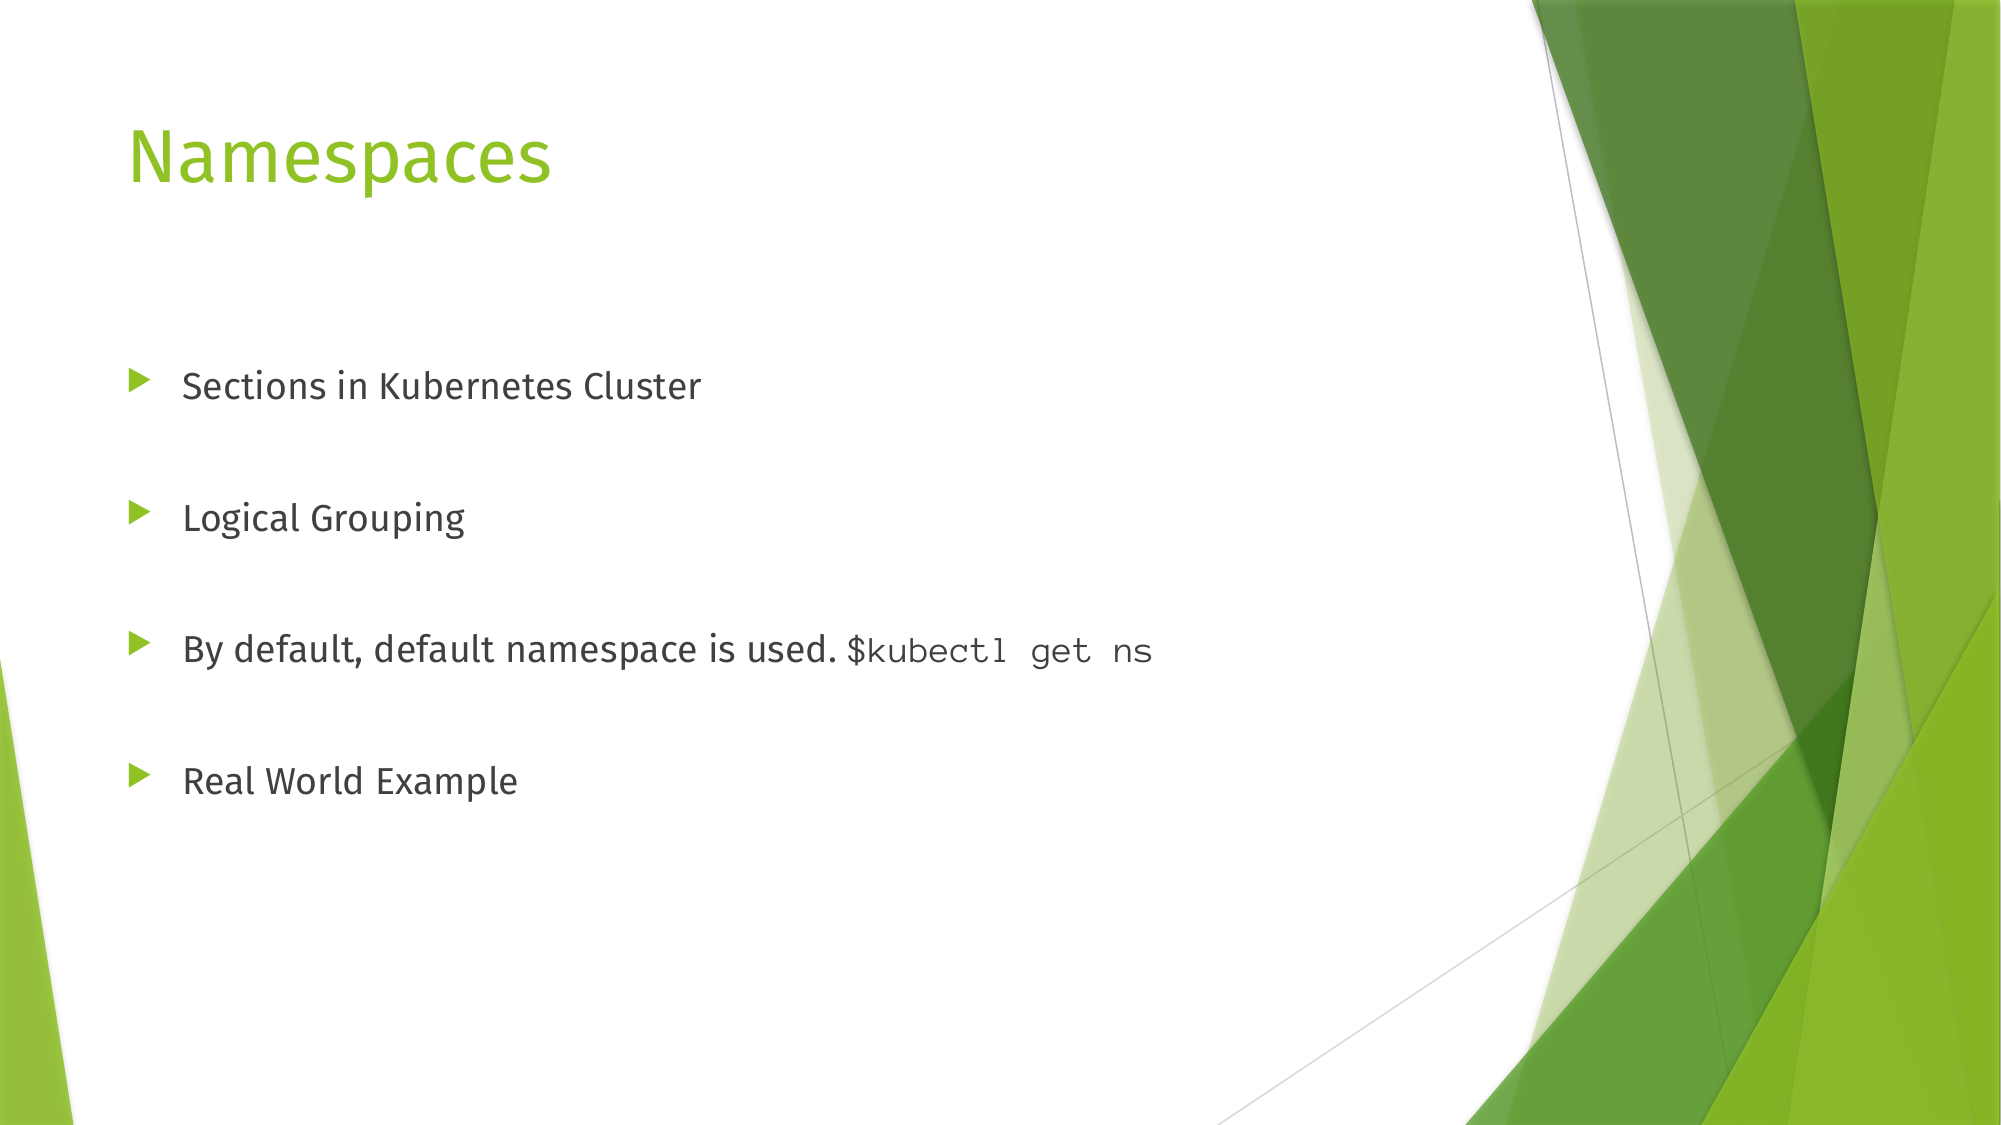

# Namespaces
Sections in Kubernetes Cluster

Logical Grouping

By default, default namespace is used. $kubectl get ns

Real World Example